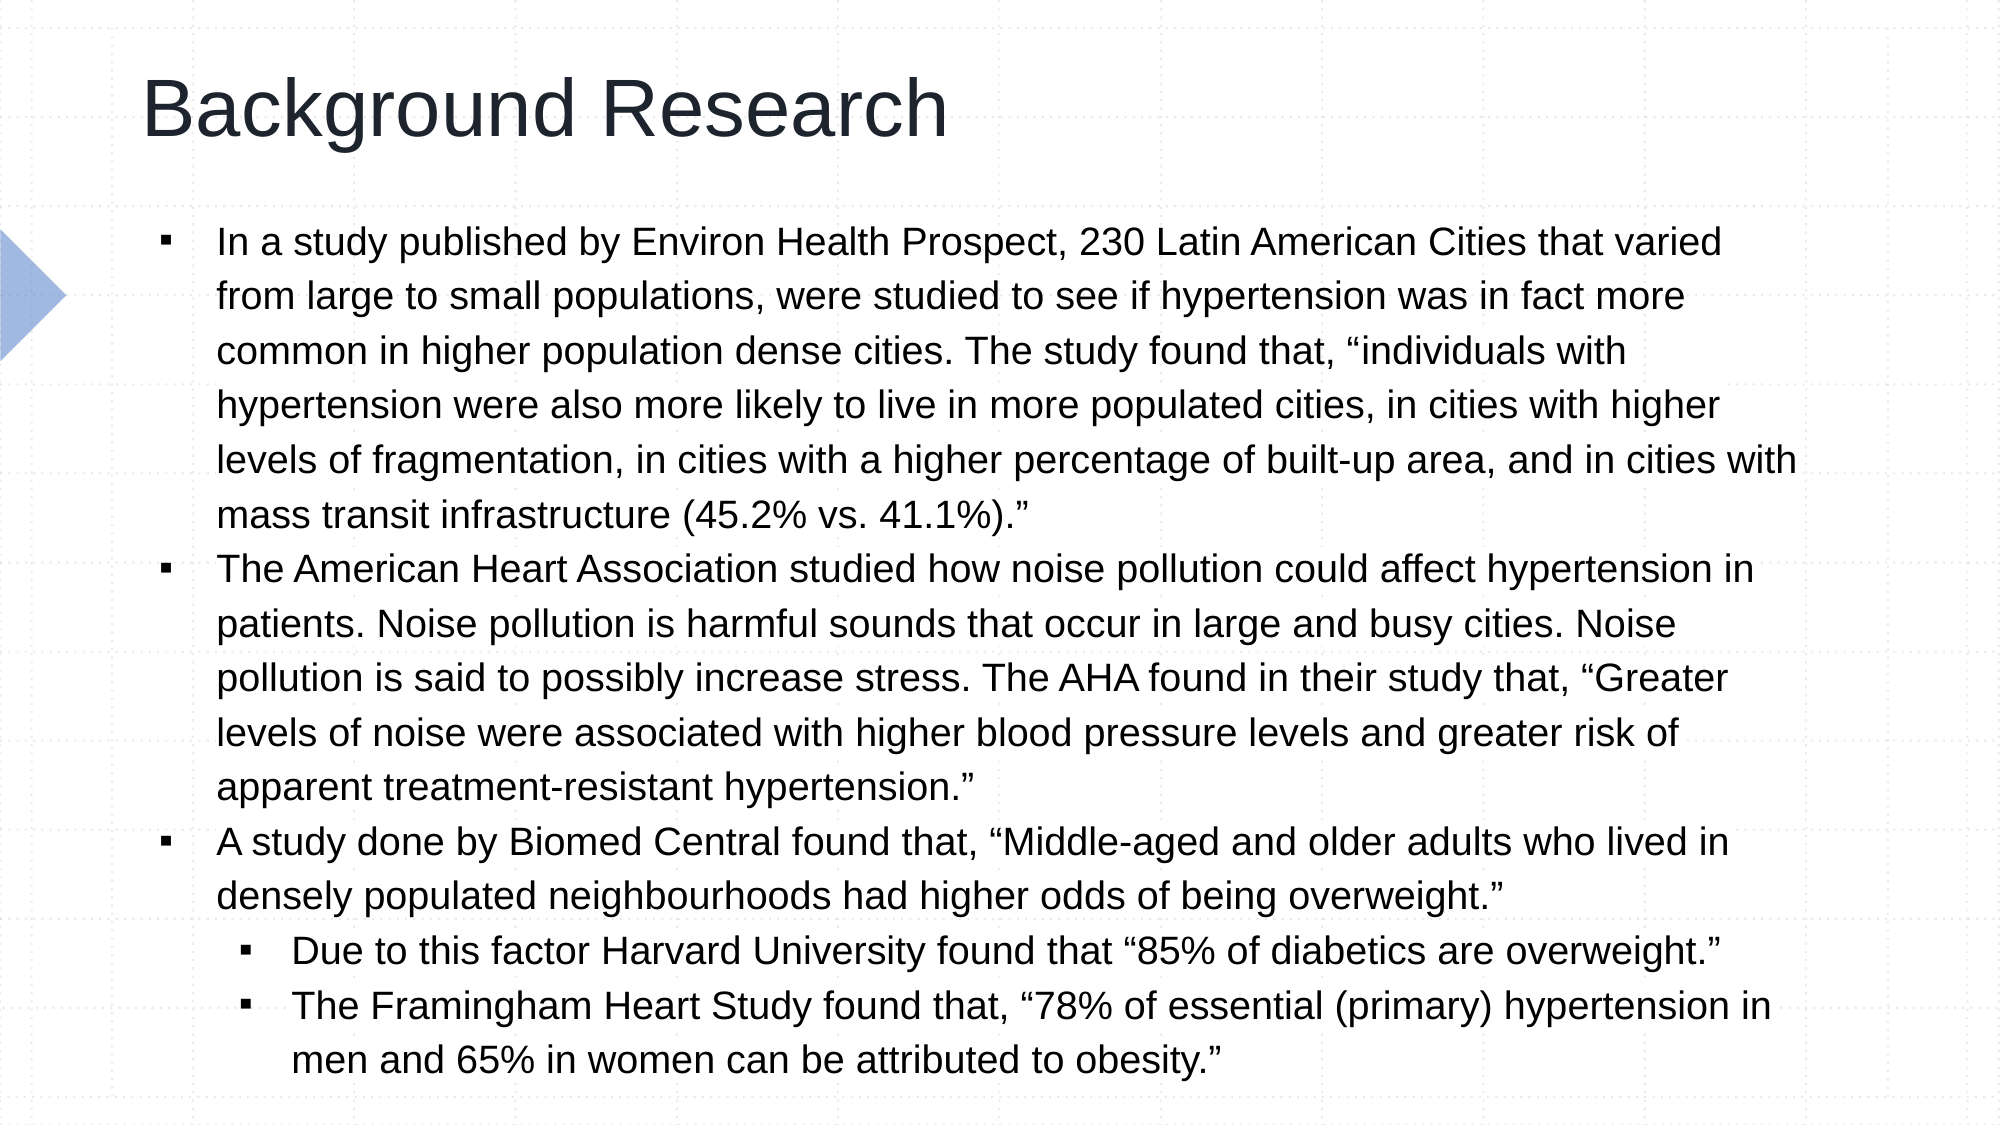

# Background Research
In a study published by Environ Health Prospect, 230 Latin American Cities that varied from large to small populations, were studied to see if hypertension was in fact more common in higher population dense cities. The study found that, “individuals with hypertension were also more likely to live in more populated cities, in cities with higher levels of fragmentation, in cities with a higher percentage of built-up area, and in cities with mass transit infrastructure (45.2% vs. 41.1%).”
The American Heart Association studied how noise pollution could affect hypertension in patients. Noise pollution is harmful sounds that occur in large and busy cities. Noise pollution is said to possibly increase stress. The AHA found in their study that, “Greater levels of noise were associated with higher blood pressure levels and greater risk of apparent treatment-resistant hypertension.”
A study done by Biomed Central found that, “Middle-aged and older adults who lived in densely populated neighbourhoods had higher odds of being overweight.”
Due to this factor Harvard University found that “85% of diabetics are overweight.”
The Framingham Heart Study found that, “78% of essential (primary) hypertension in men and 65% in women can be attributed to obesity.”